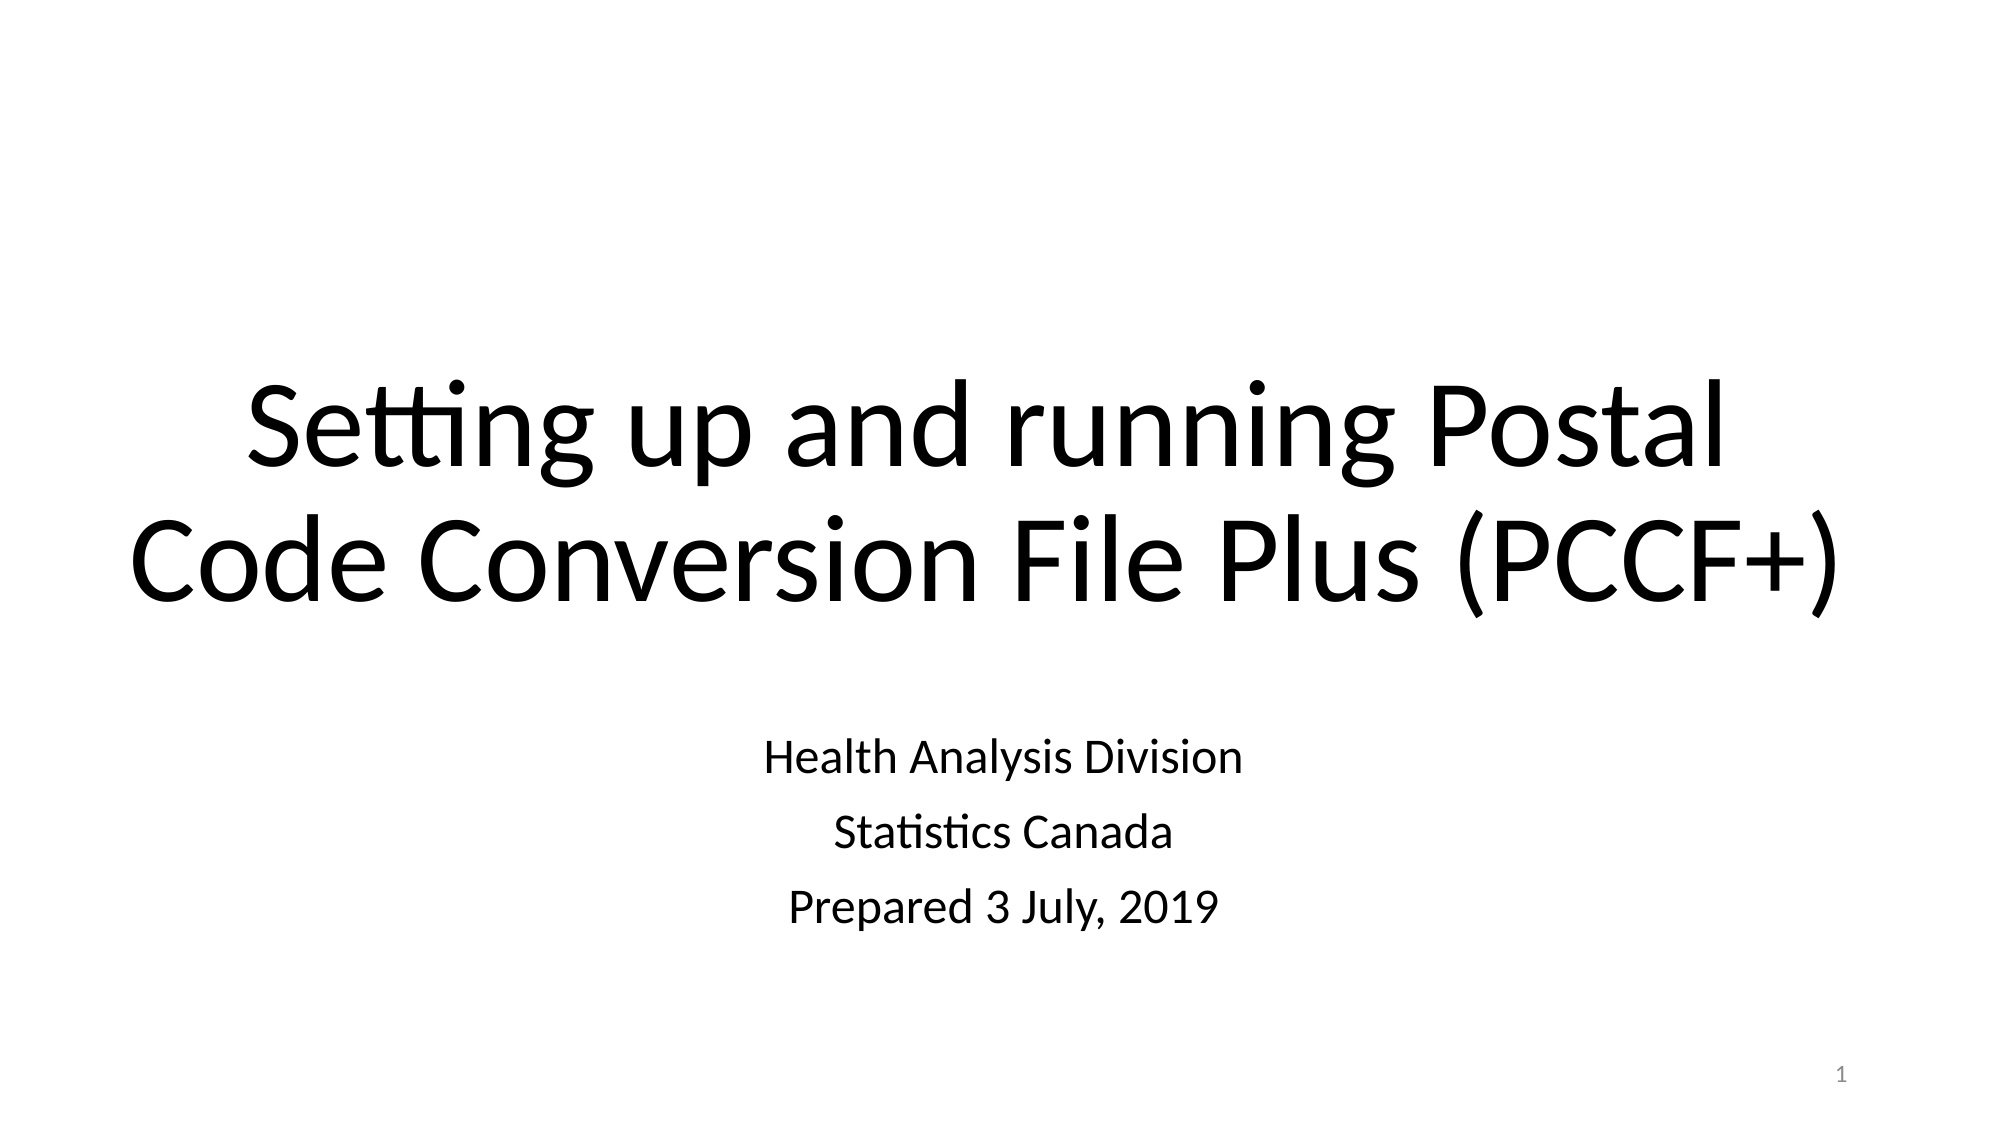

# Setting up and running Postal Code Conversion File Plus (PCCF+)
Health Analysis Division
Statistics Canada
Prepared 3 July, 2019
1